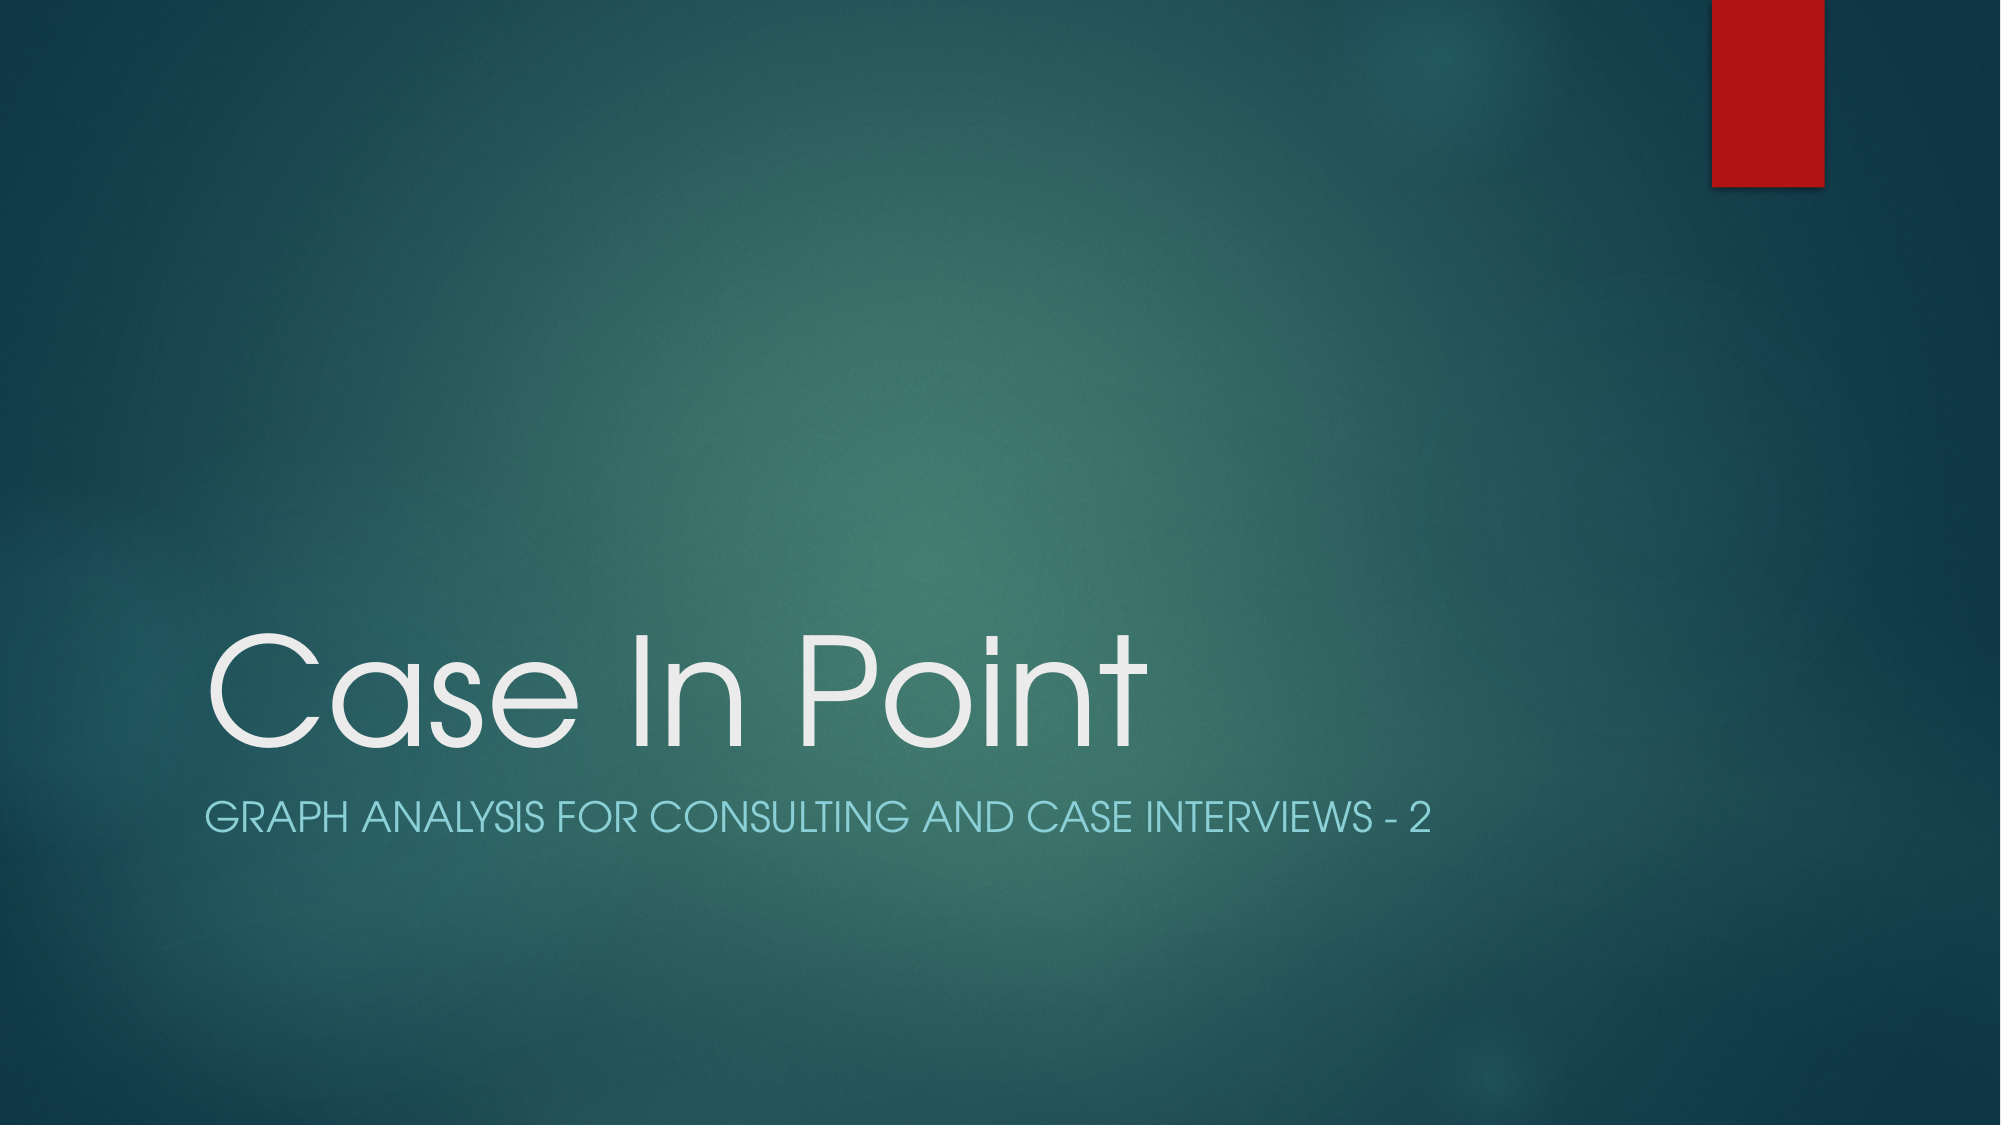

# Case In Point
Graph Analysis for CONSULTING AND CASE INTERVIEWS - 2